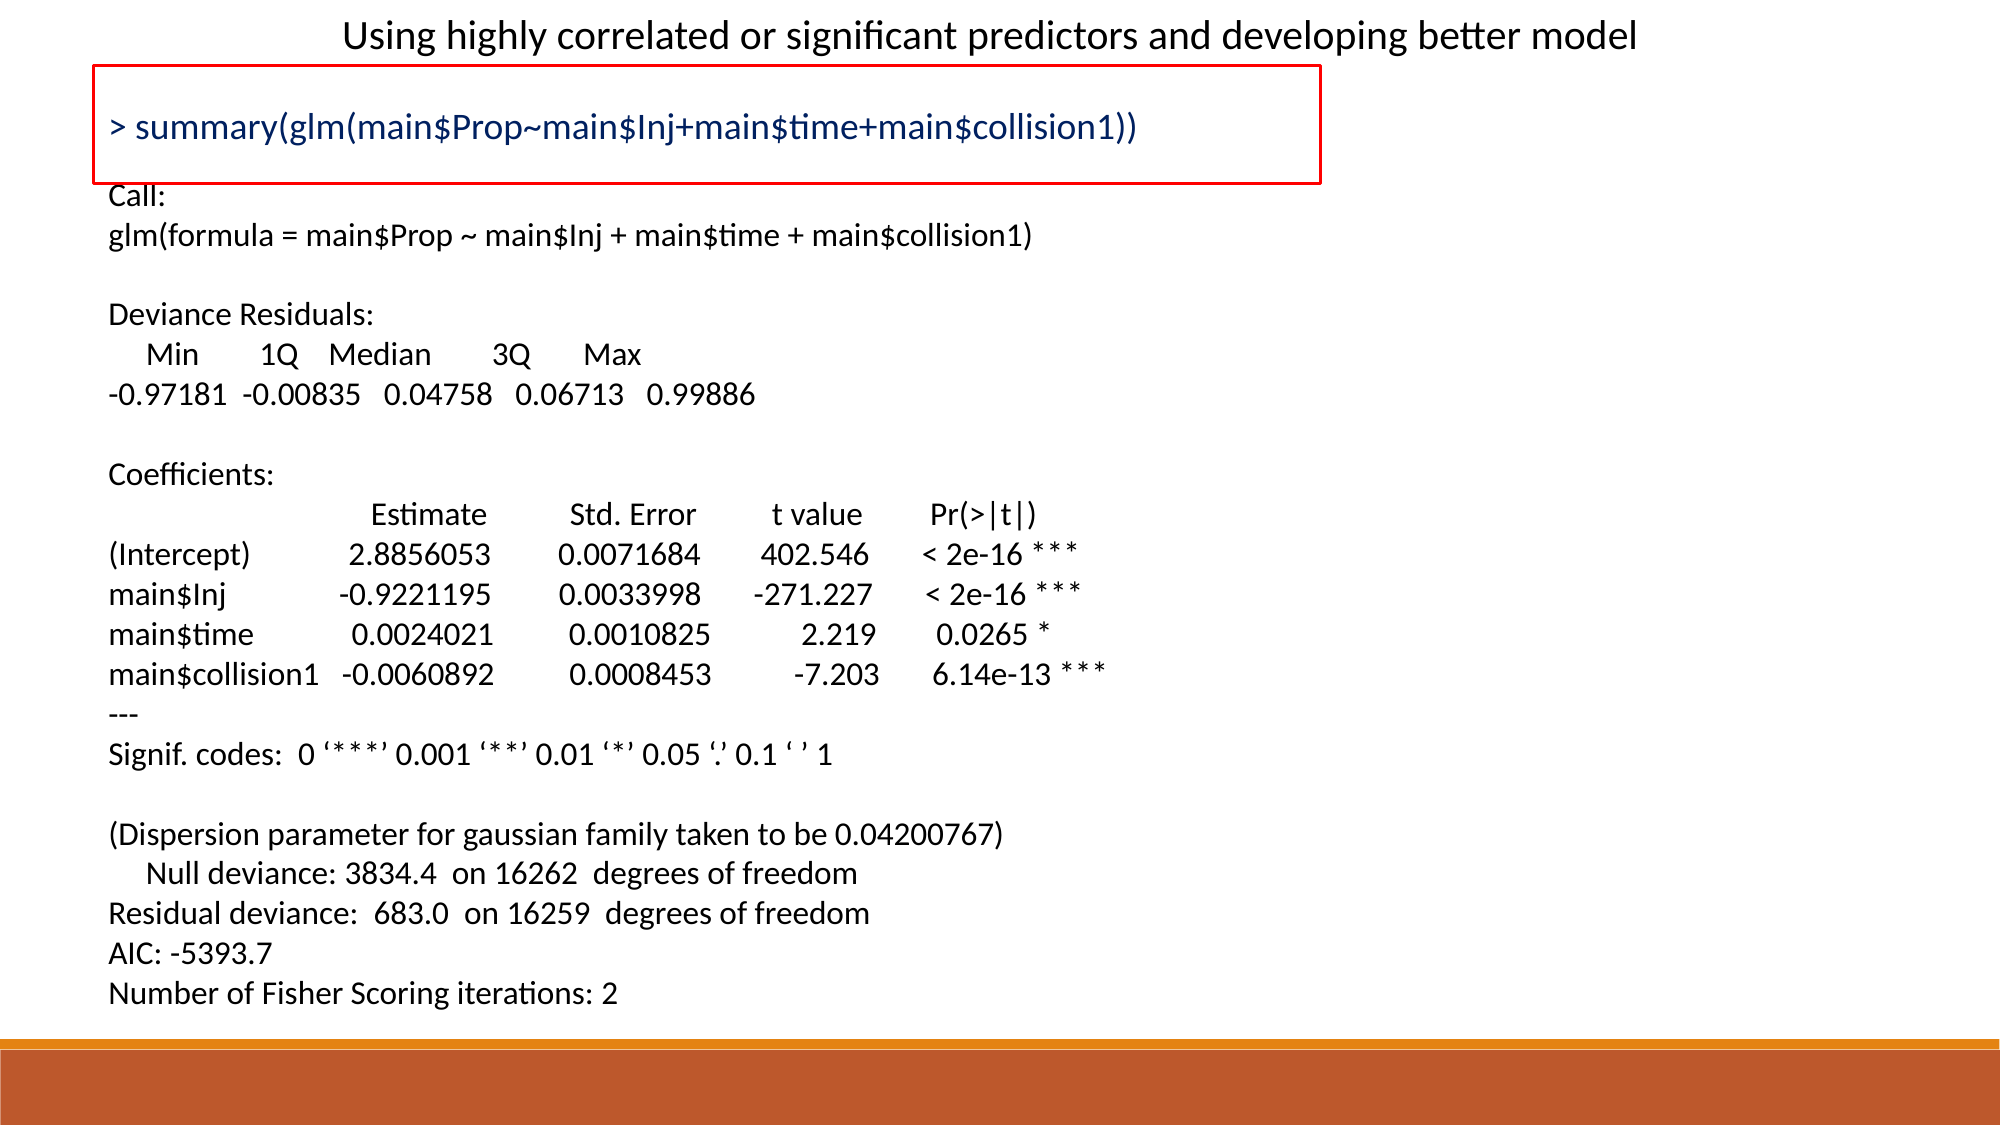

Using highly correlated or significant predictors and developing better model
> summary(glm(main$Prop~main$Inj+main$time+main$collision1))

Call:
glm(formula = main$Prop ~ main$Inj + main$time + main$collision1)

Deviance Residuals:
     Min        1Q    Median        3Q       Max
-0.97181  -0.00835   0.04758   0.06713   0.99886

Coefficients:
                                   Estimate           Std. Error          t value         Pr(>|t|)
(Intercept)             2.8856053         0.0071684        402.546       < 2e-16 ***
main$Inj               -0.9221195         0.0033998       -271.227       < 2e-16 ***
main$time             0.0024021          0.0010825            2.219        0.0265 *
main$collision1   -0.0060892          0.0008453           -7.203       6.14e-13 ***
---
Signif. codes:  0 ‘***’ 0.001 ‘**’ 0.01 ‘*’ 0.05 ‘.’ 0.1 ‘ ’ 1

(Dispersion parameter for gaussian family taken to be 0.04200767)
     Null deviance: 3834.4  on 16262  degrees of freedom
Residual deviance:  683.0  on 16259  degrees of freedom
AIC: -5393.7
Number of Fisher Scoring iterations: 2